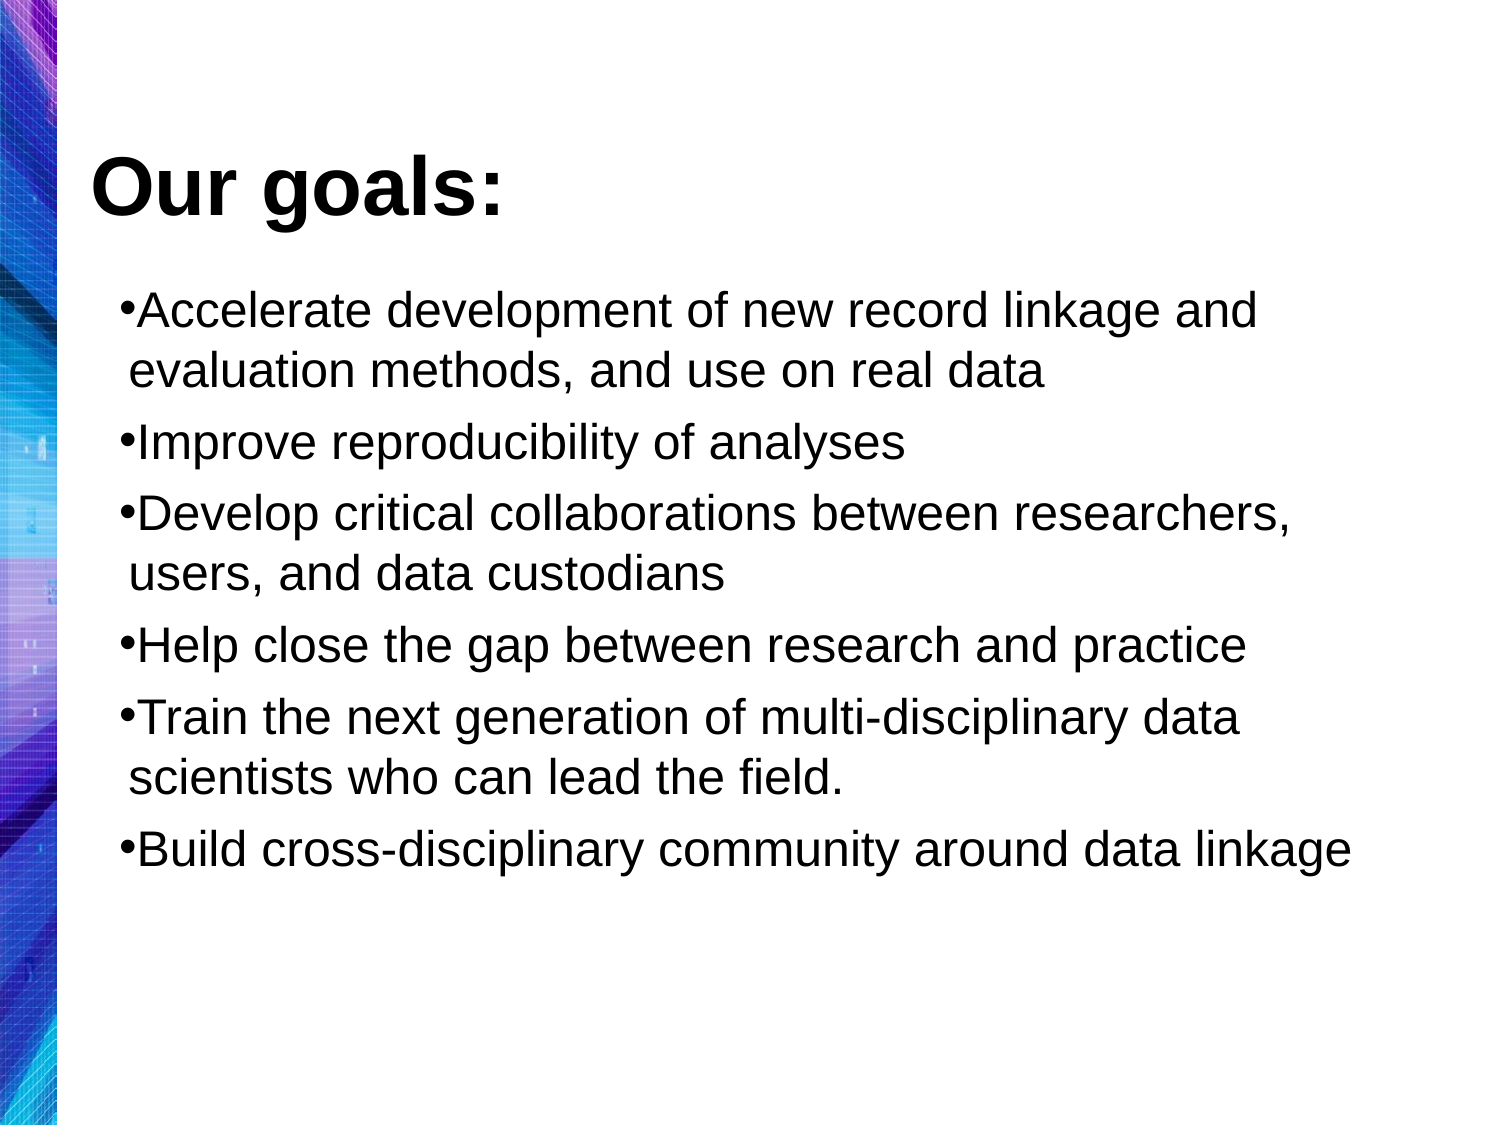

# Our goals:
Accelerate development of new record linkage and evaluation methods, and use on real data
Improve reproducibility of analyses
Develop critical collaborations between researchers, users, and data custodians
Help close the gap between research and practice
Train the next generation of multi-disciplinary data scientists who can lead the field.
Build cross-disciplinary community around data linkage